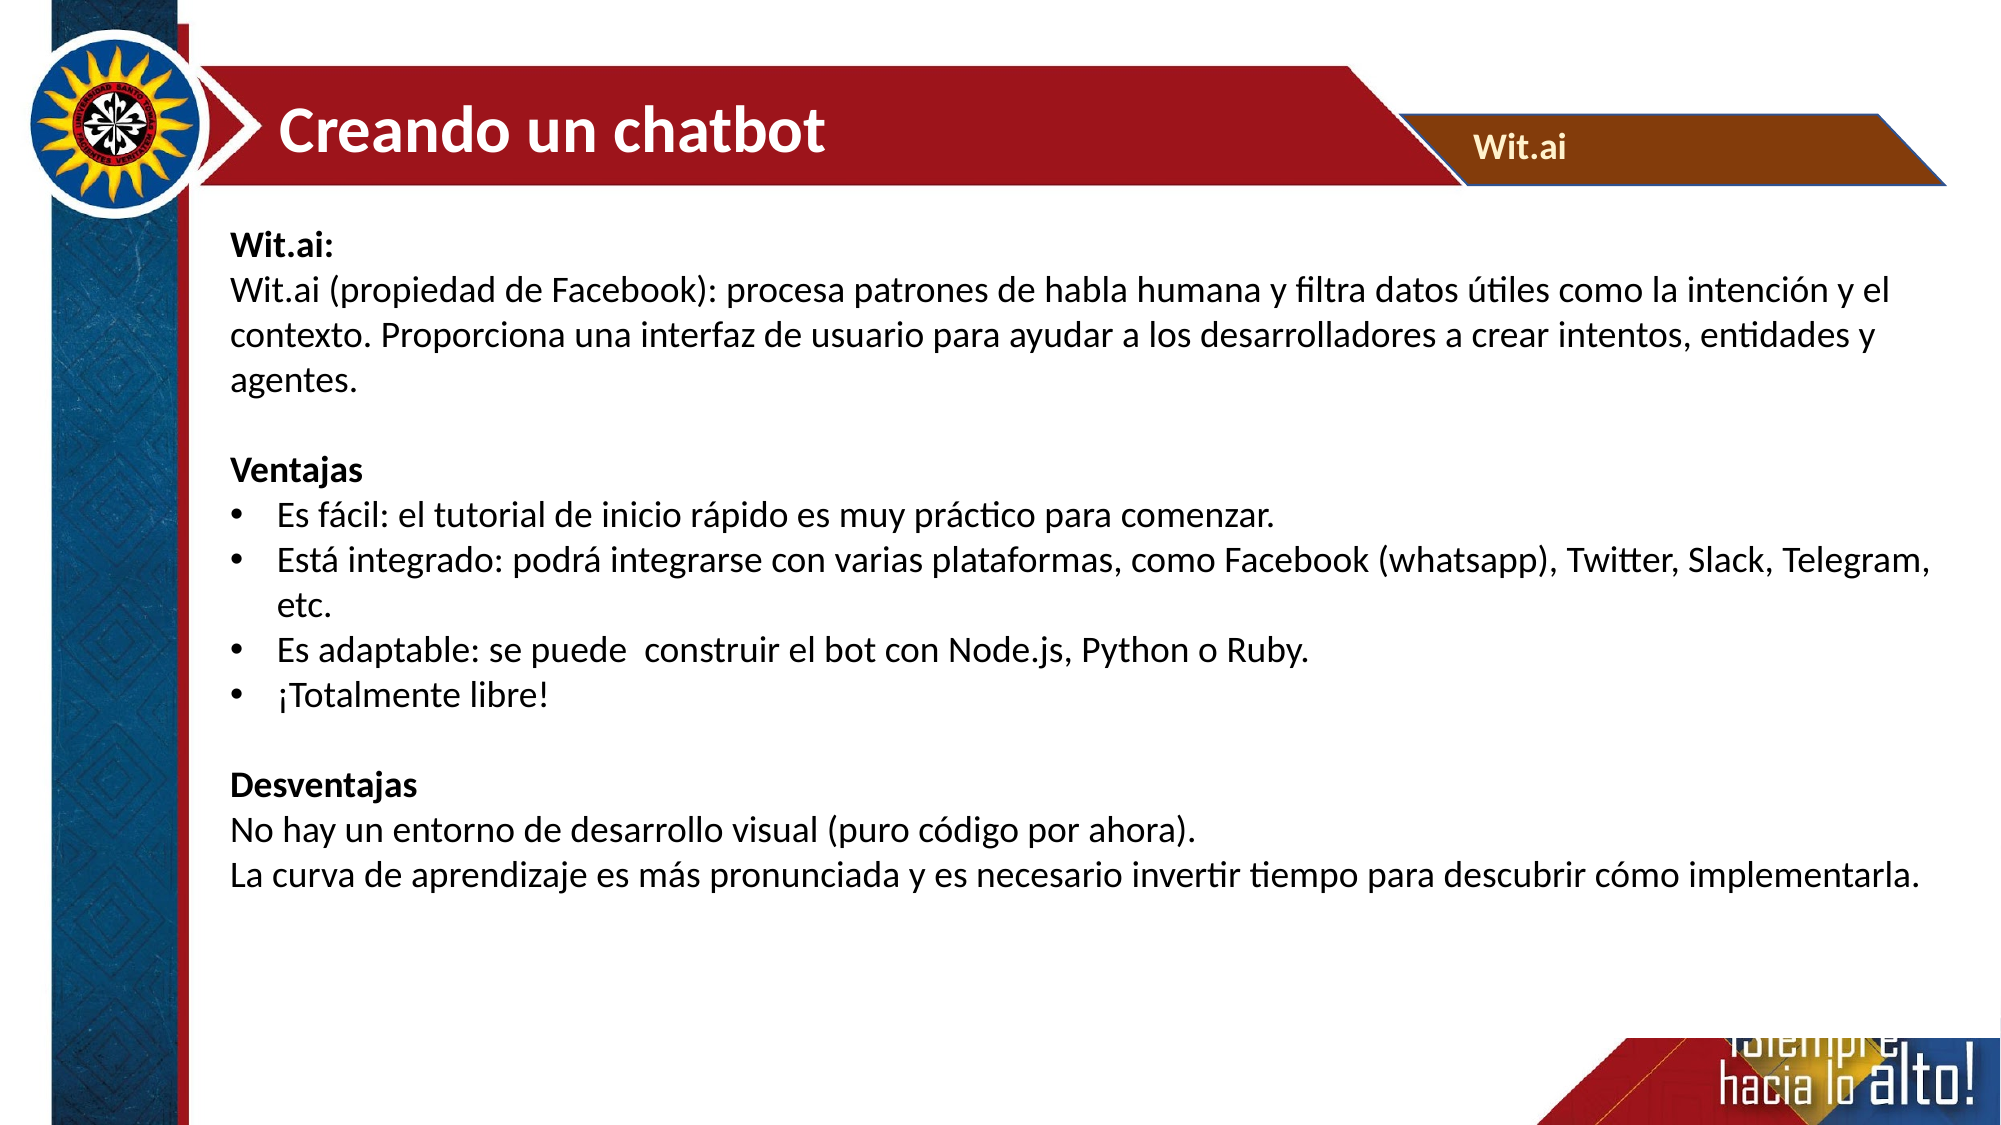

Creando un chatbot
Wit.ai

Wit.ai:
Wit.ai (propiedad de Facebook): procesa patrones de habla humana y filtra datos útiles como la intención y el contexto. Proporciona una interfaz de usuario para ayudar a los desarrolladores a crear intentos, entidades y agentes.

Ventajas
Es fácil: el tutorial de inicio rápido es muy práctico para comenzar.
Está integrado: podrá integrarse con varias plataformas, como Facebook (whatsapp), Twitter, Slack, Telegram, etc.
Es adaptable: se puede  construir el bot con Node.js, Python o Ruby.
¡Totalmente libre!

Desventajas
No hay un entorno de desarrollo visual (puro código por ahora).
La curva de aprendizaje es más pronunciada y es necesario invertir tiempo para descubrir cómo implementarla.